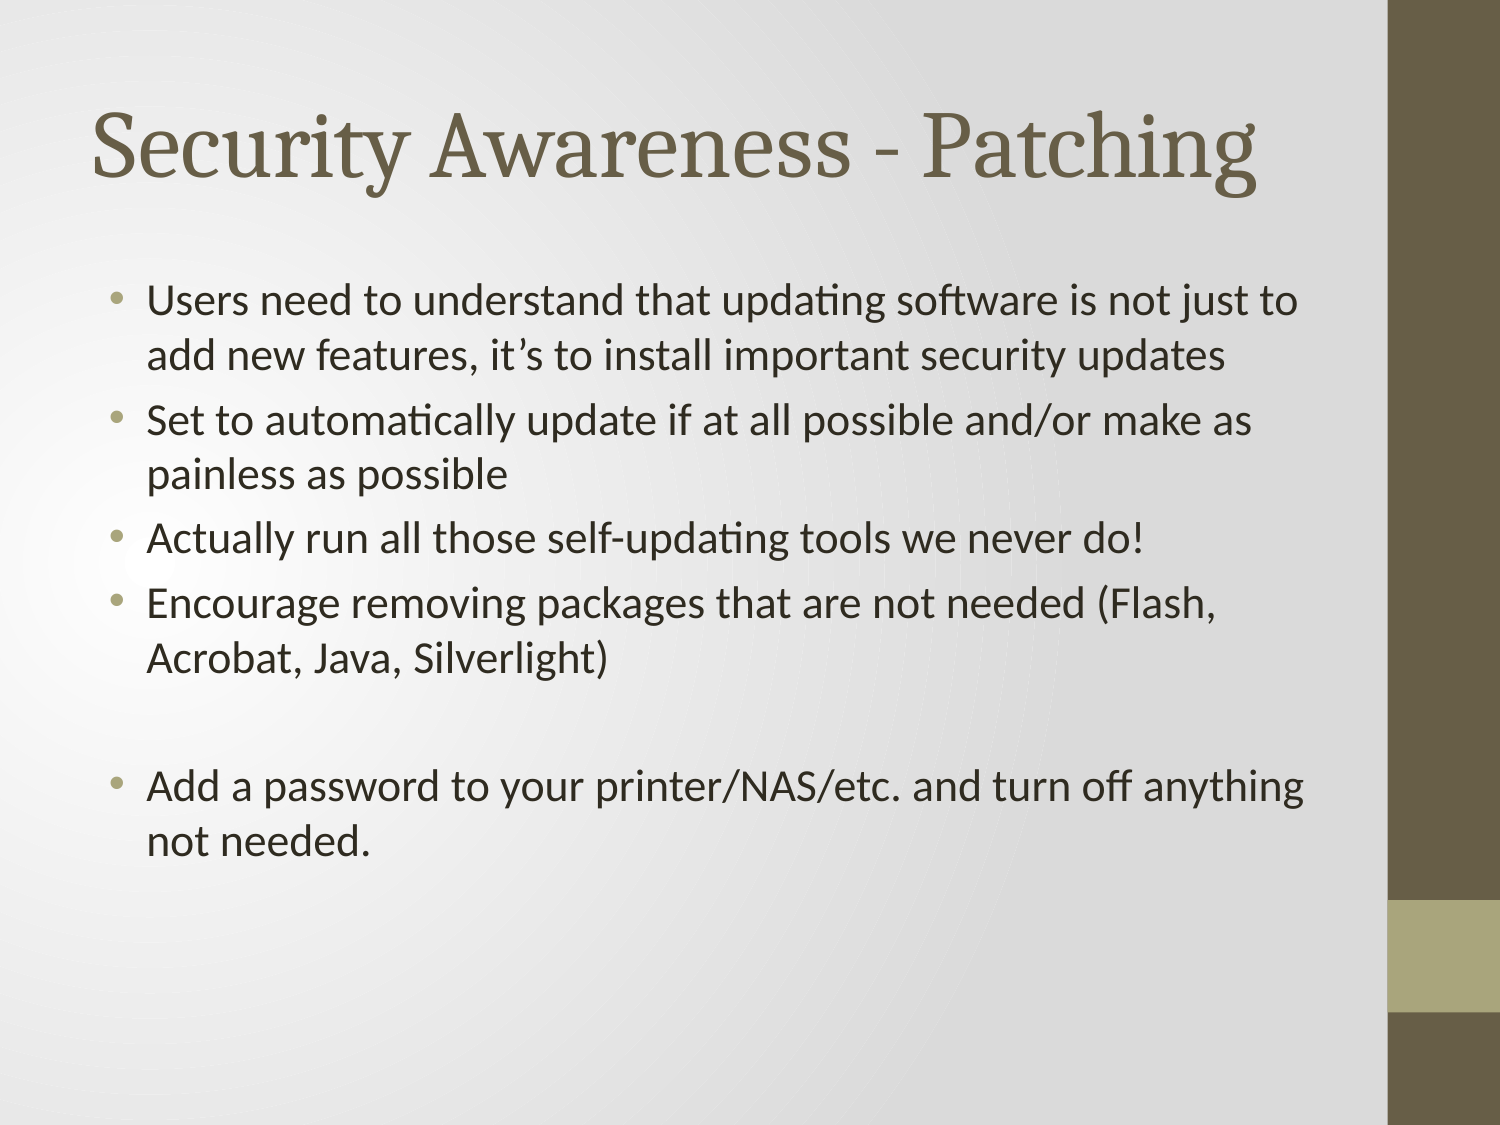

# Security Awareness - Patching
Users need to understand that updating software is not just to add new features, it’s to install important security updates
Set to automatically update if at all possible and/or make as painless as possible
Actually run all those self-updating tools we never do!
Encourage removing packages that are not needed (Flash, Acrobat, Java, Silverlight)

Add a password to your printer/NAS/etc. and turn off anything not needed.